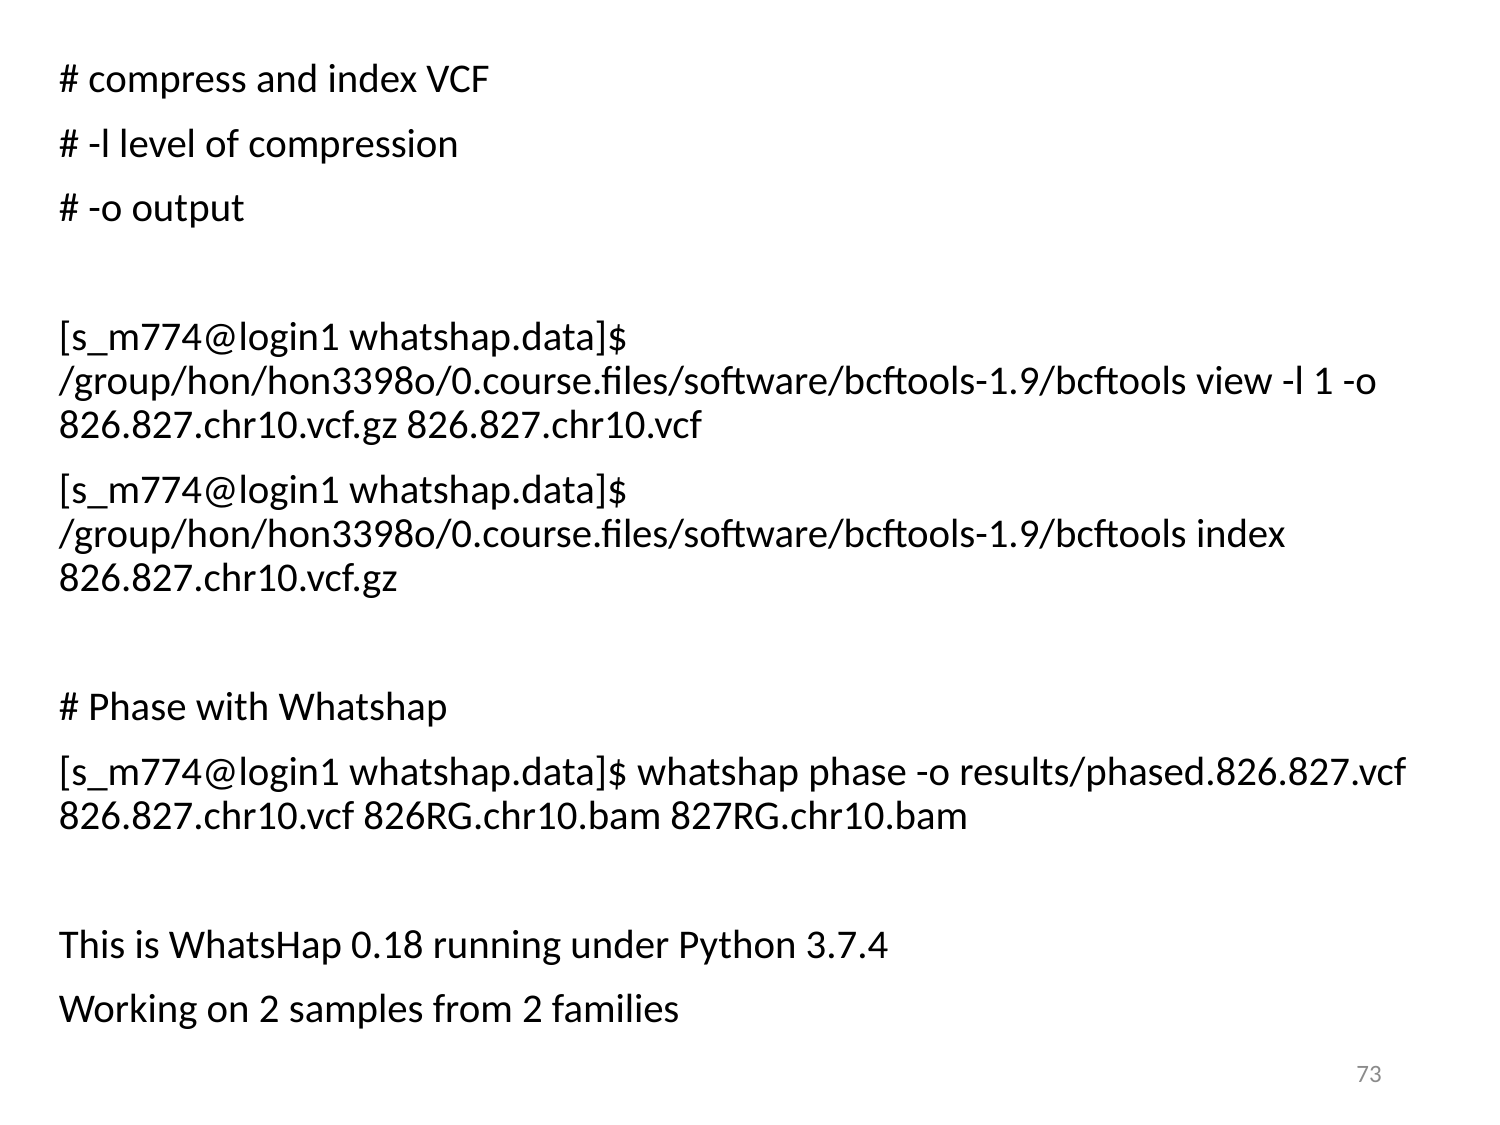

# compress and index VCF
# -l level of compression
# -o output

[s_m774@login1 whatshap.data]$ /group/hon/hon3398o/0.course.files/software/bcftools-1.9/bcftools view -l 1 -o 826.827.chr10.vcf.gz 826.827.chr10.vcf
[s_m774@login1 whatshap.data]$ /group/hon/hon3398o/0.course.files/software/bcftools-1.9/bcftools index 826.827.chr10.vcf.gz

# Phase with Whatshap
[s_m774@login1 whatshap.data]$ whatshap phase -o results/phased.826.827.vcf 826.827.chr10.vcf 826RG.chr10.bam 827RG.chr10.bam

This is WhatsHap 0.18 running under Python 3.7.4
Working on 2 samples from 2 families

73